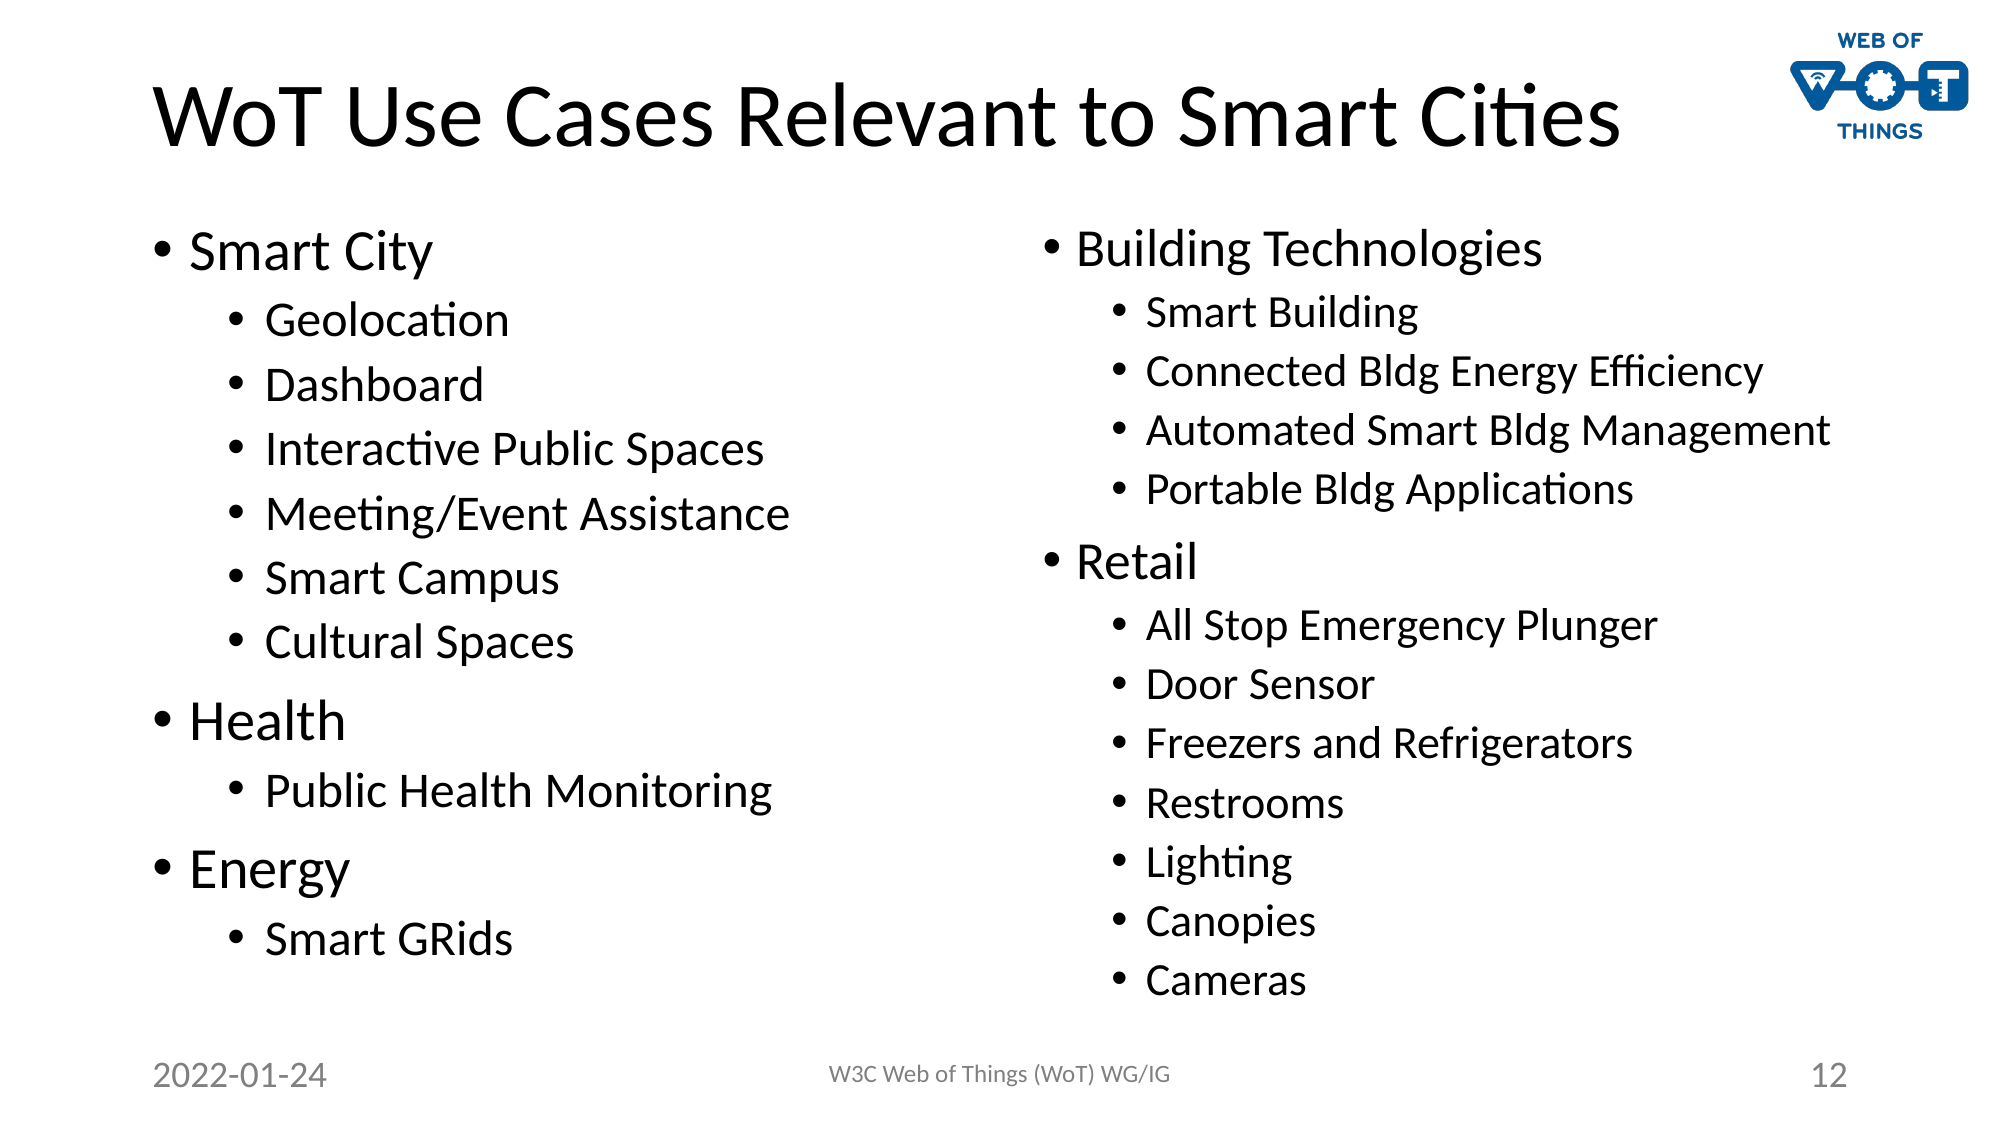

# WoT Use Cases Relevant to Smart Cities
Building Technologies
Smart Building
Connected Bldg Energy Efficiency
Automated Smart Bldg Management
Portable Bldg Applications
Retail
All Stop Emergency Plunger
Door Sensor
Freezers and Refrigerators
Restrooms
Lighting
Canopies
Cameras
Smart City
Geolocation
Dashboard
Interactive Public Spaces
Meeting/Event Assistance
Smart Campus
Cultural Spaces
Health
Public Health Monitoring
Energy
Smart GRids
2022-01-24
W3C Web of Things (WoT) WG/IG
12